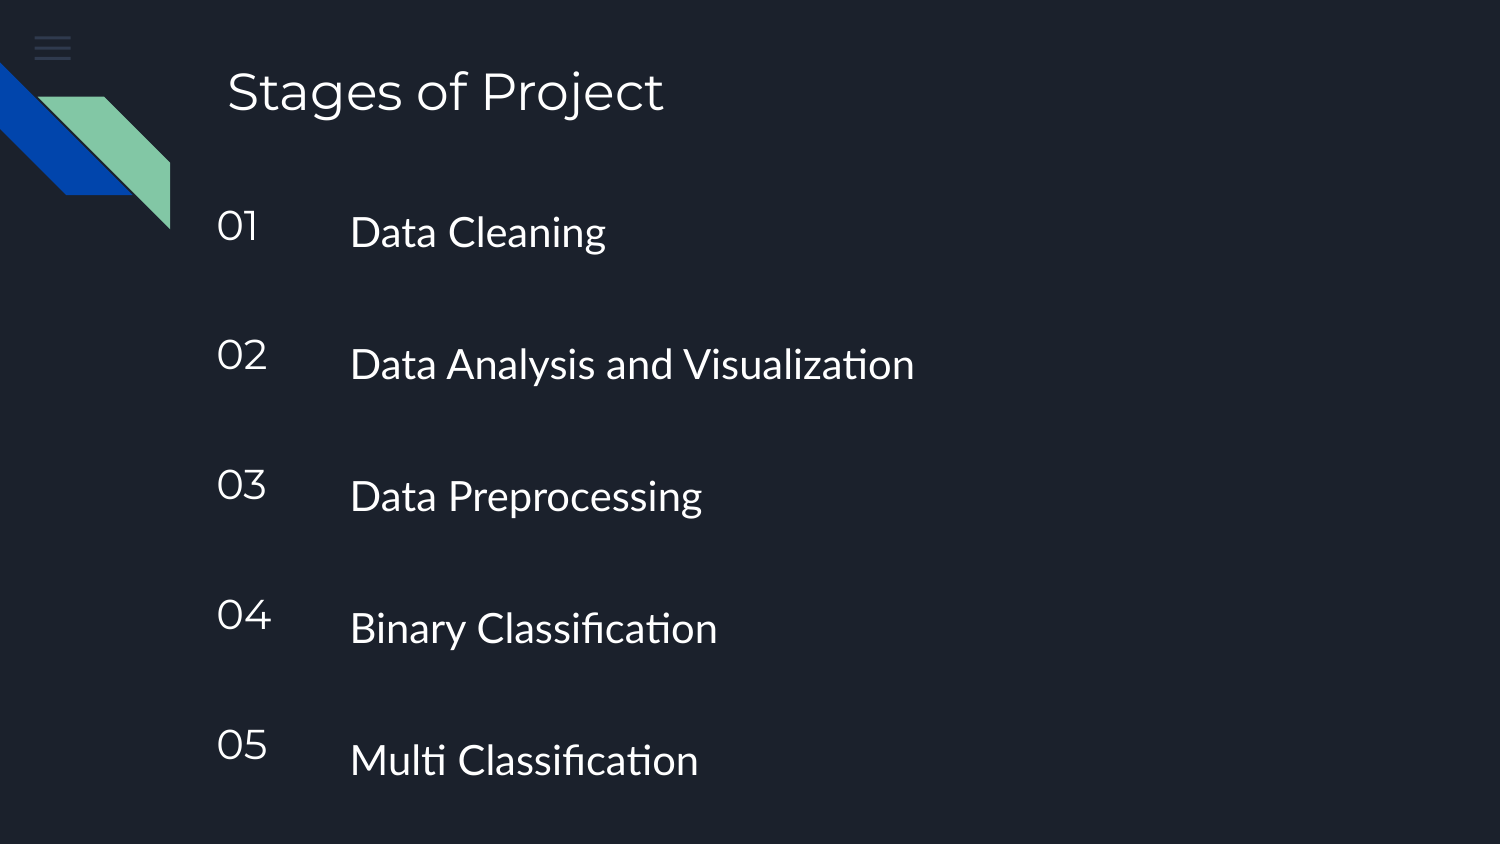

# Stages of Project
01

Data Cleaning
02

Data Analysis and Visualization
03
Data Preprocessing
04
Binary Classification
05
Multi Classification